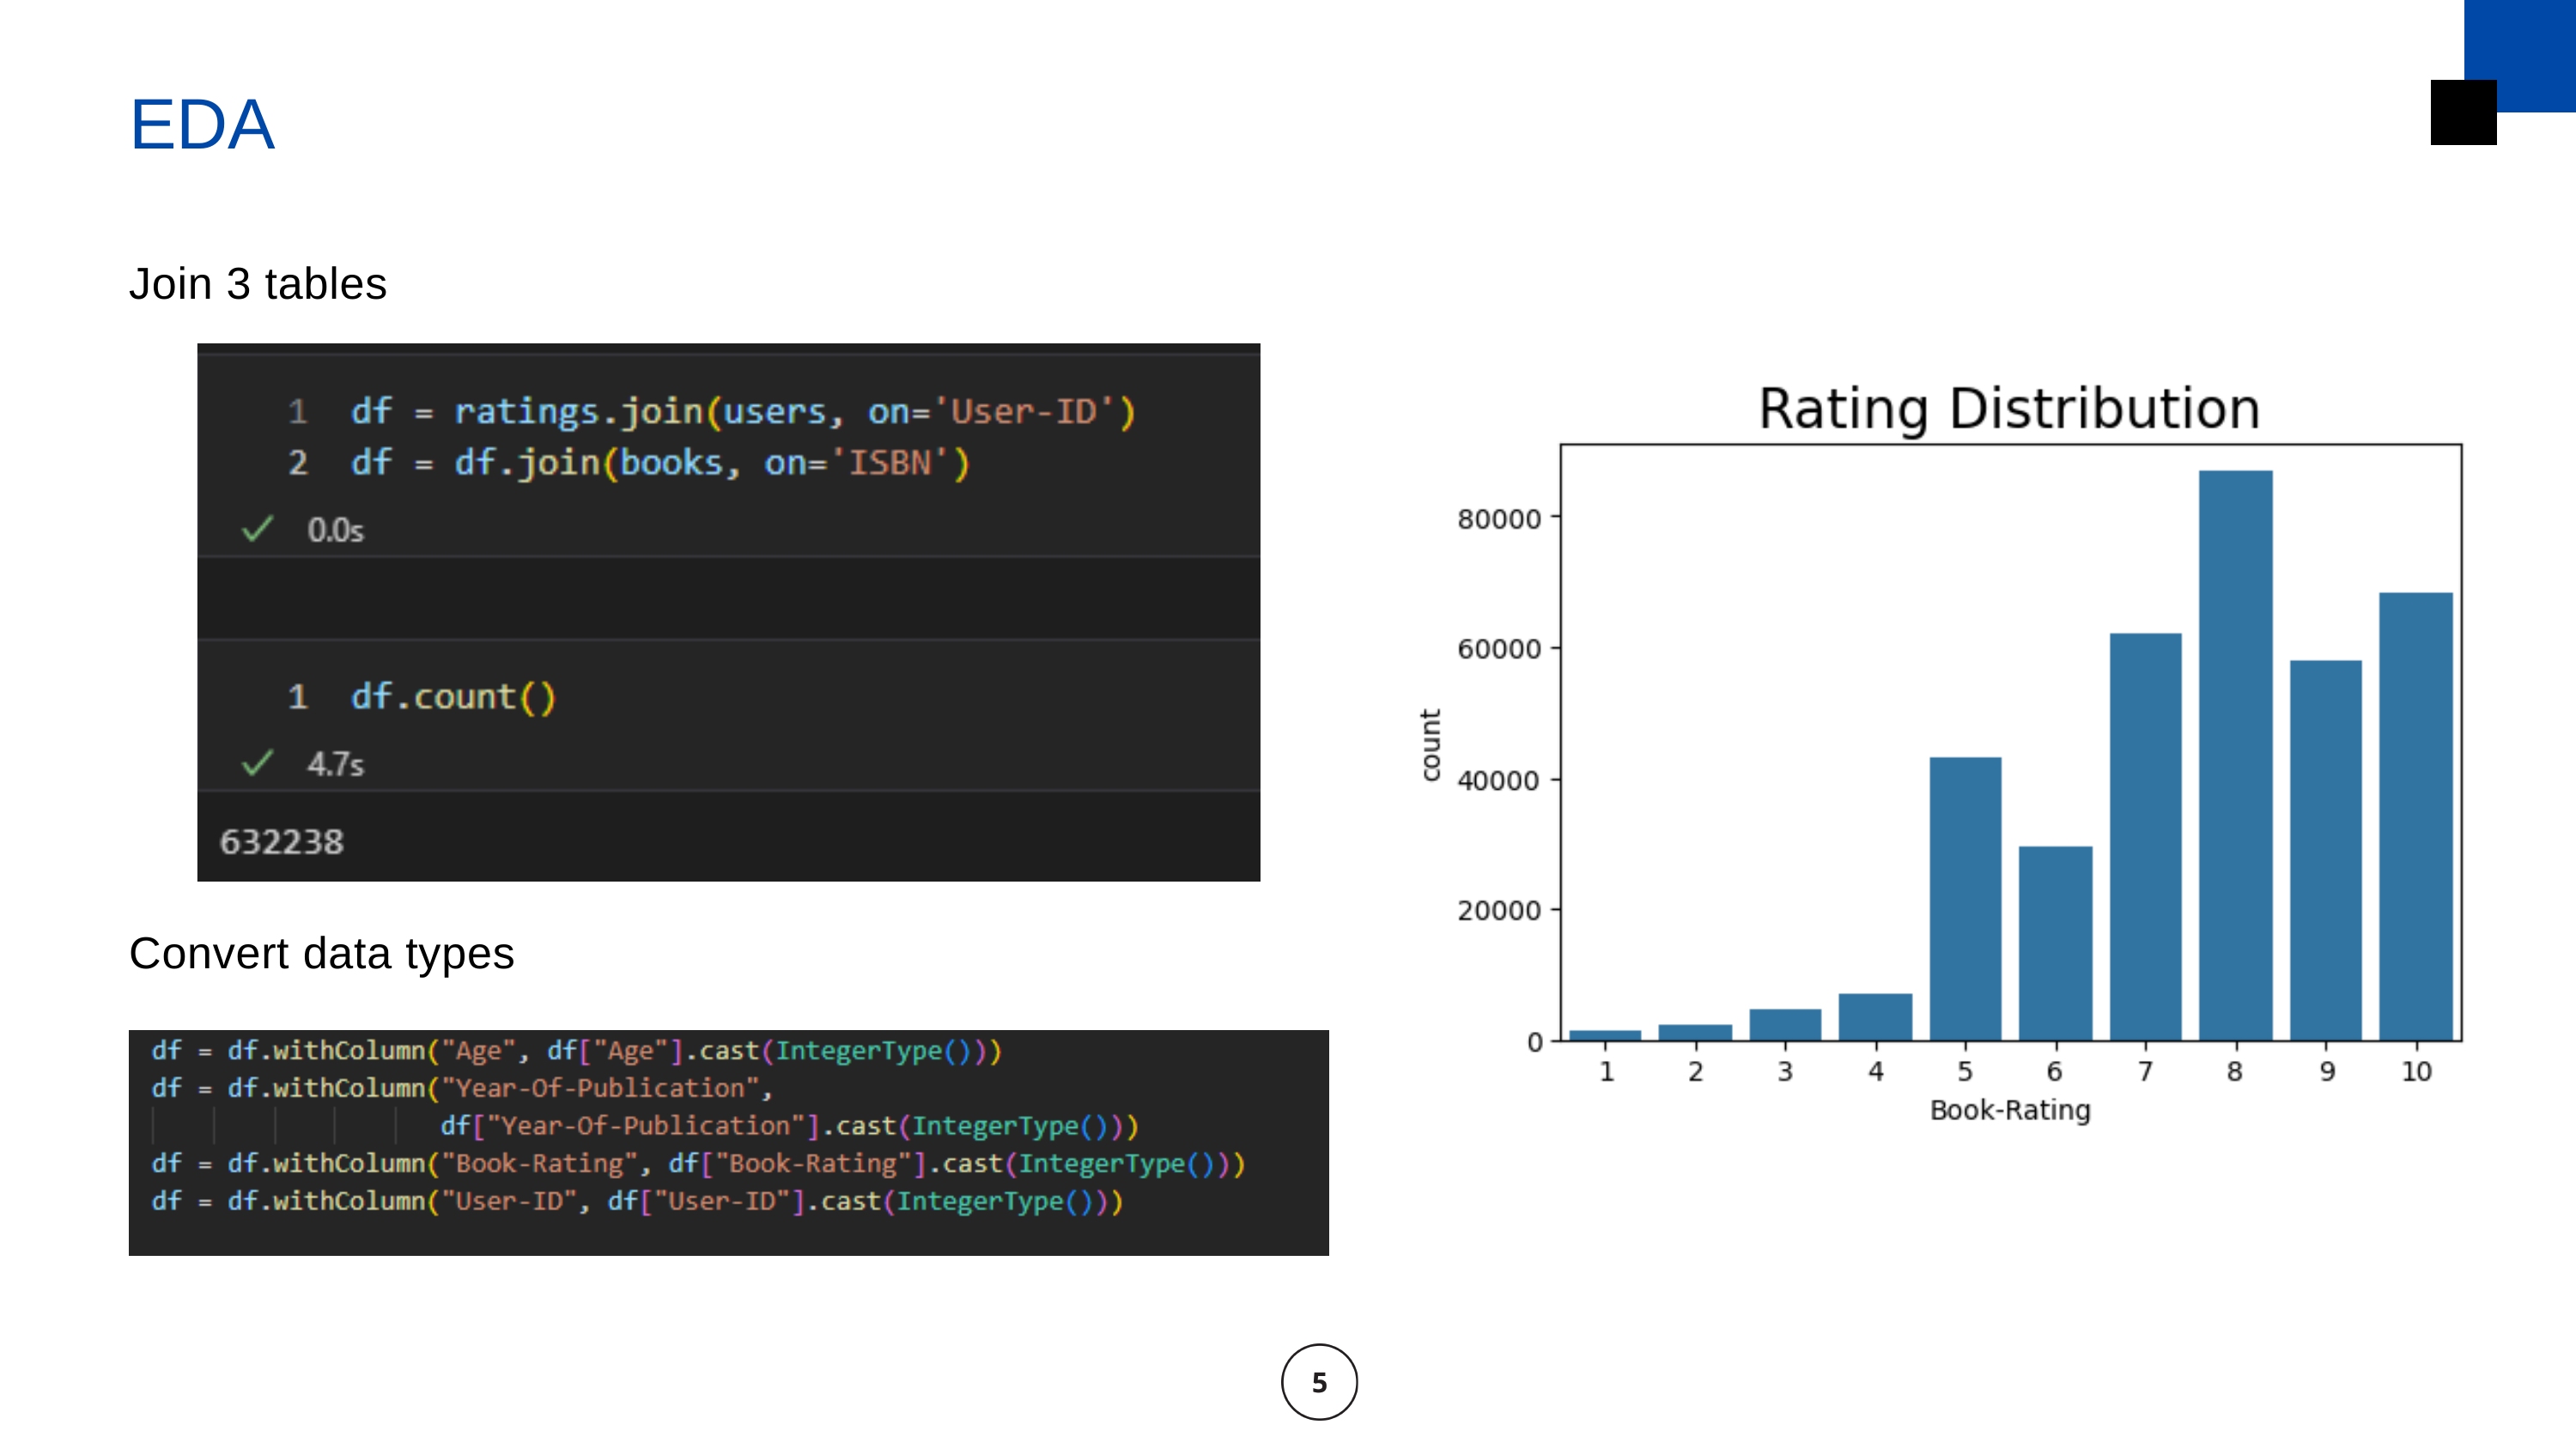

EDA

Join 3 tables

Convert data types